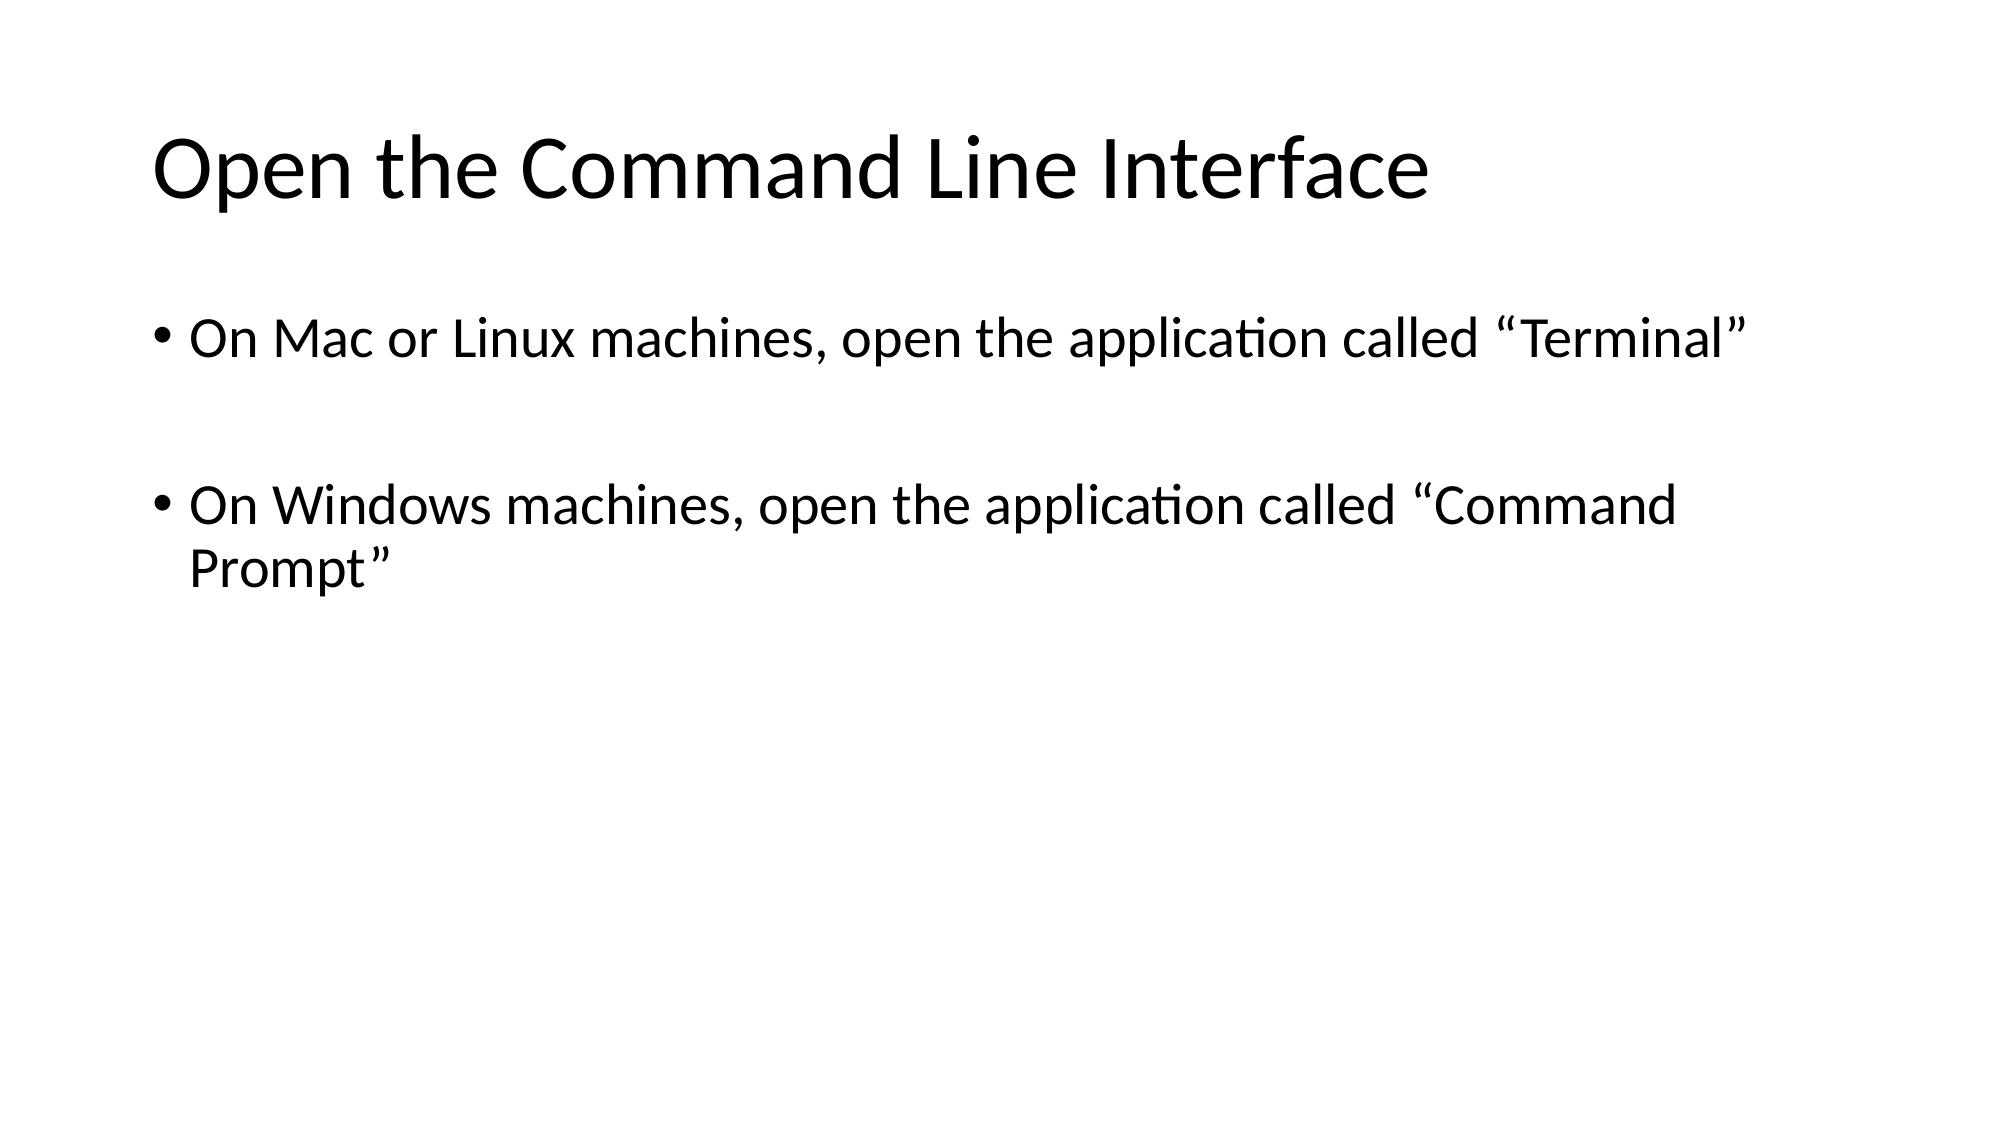

# Open the Command Line Interface
On Mac or Linux machines, open the application called “Terminal”

On Windows machines, open the application called “Command Prompt”